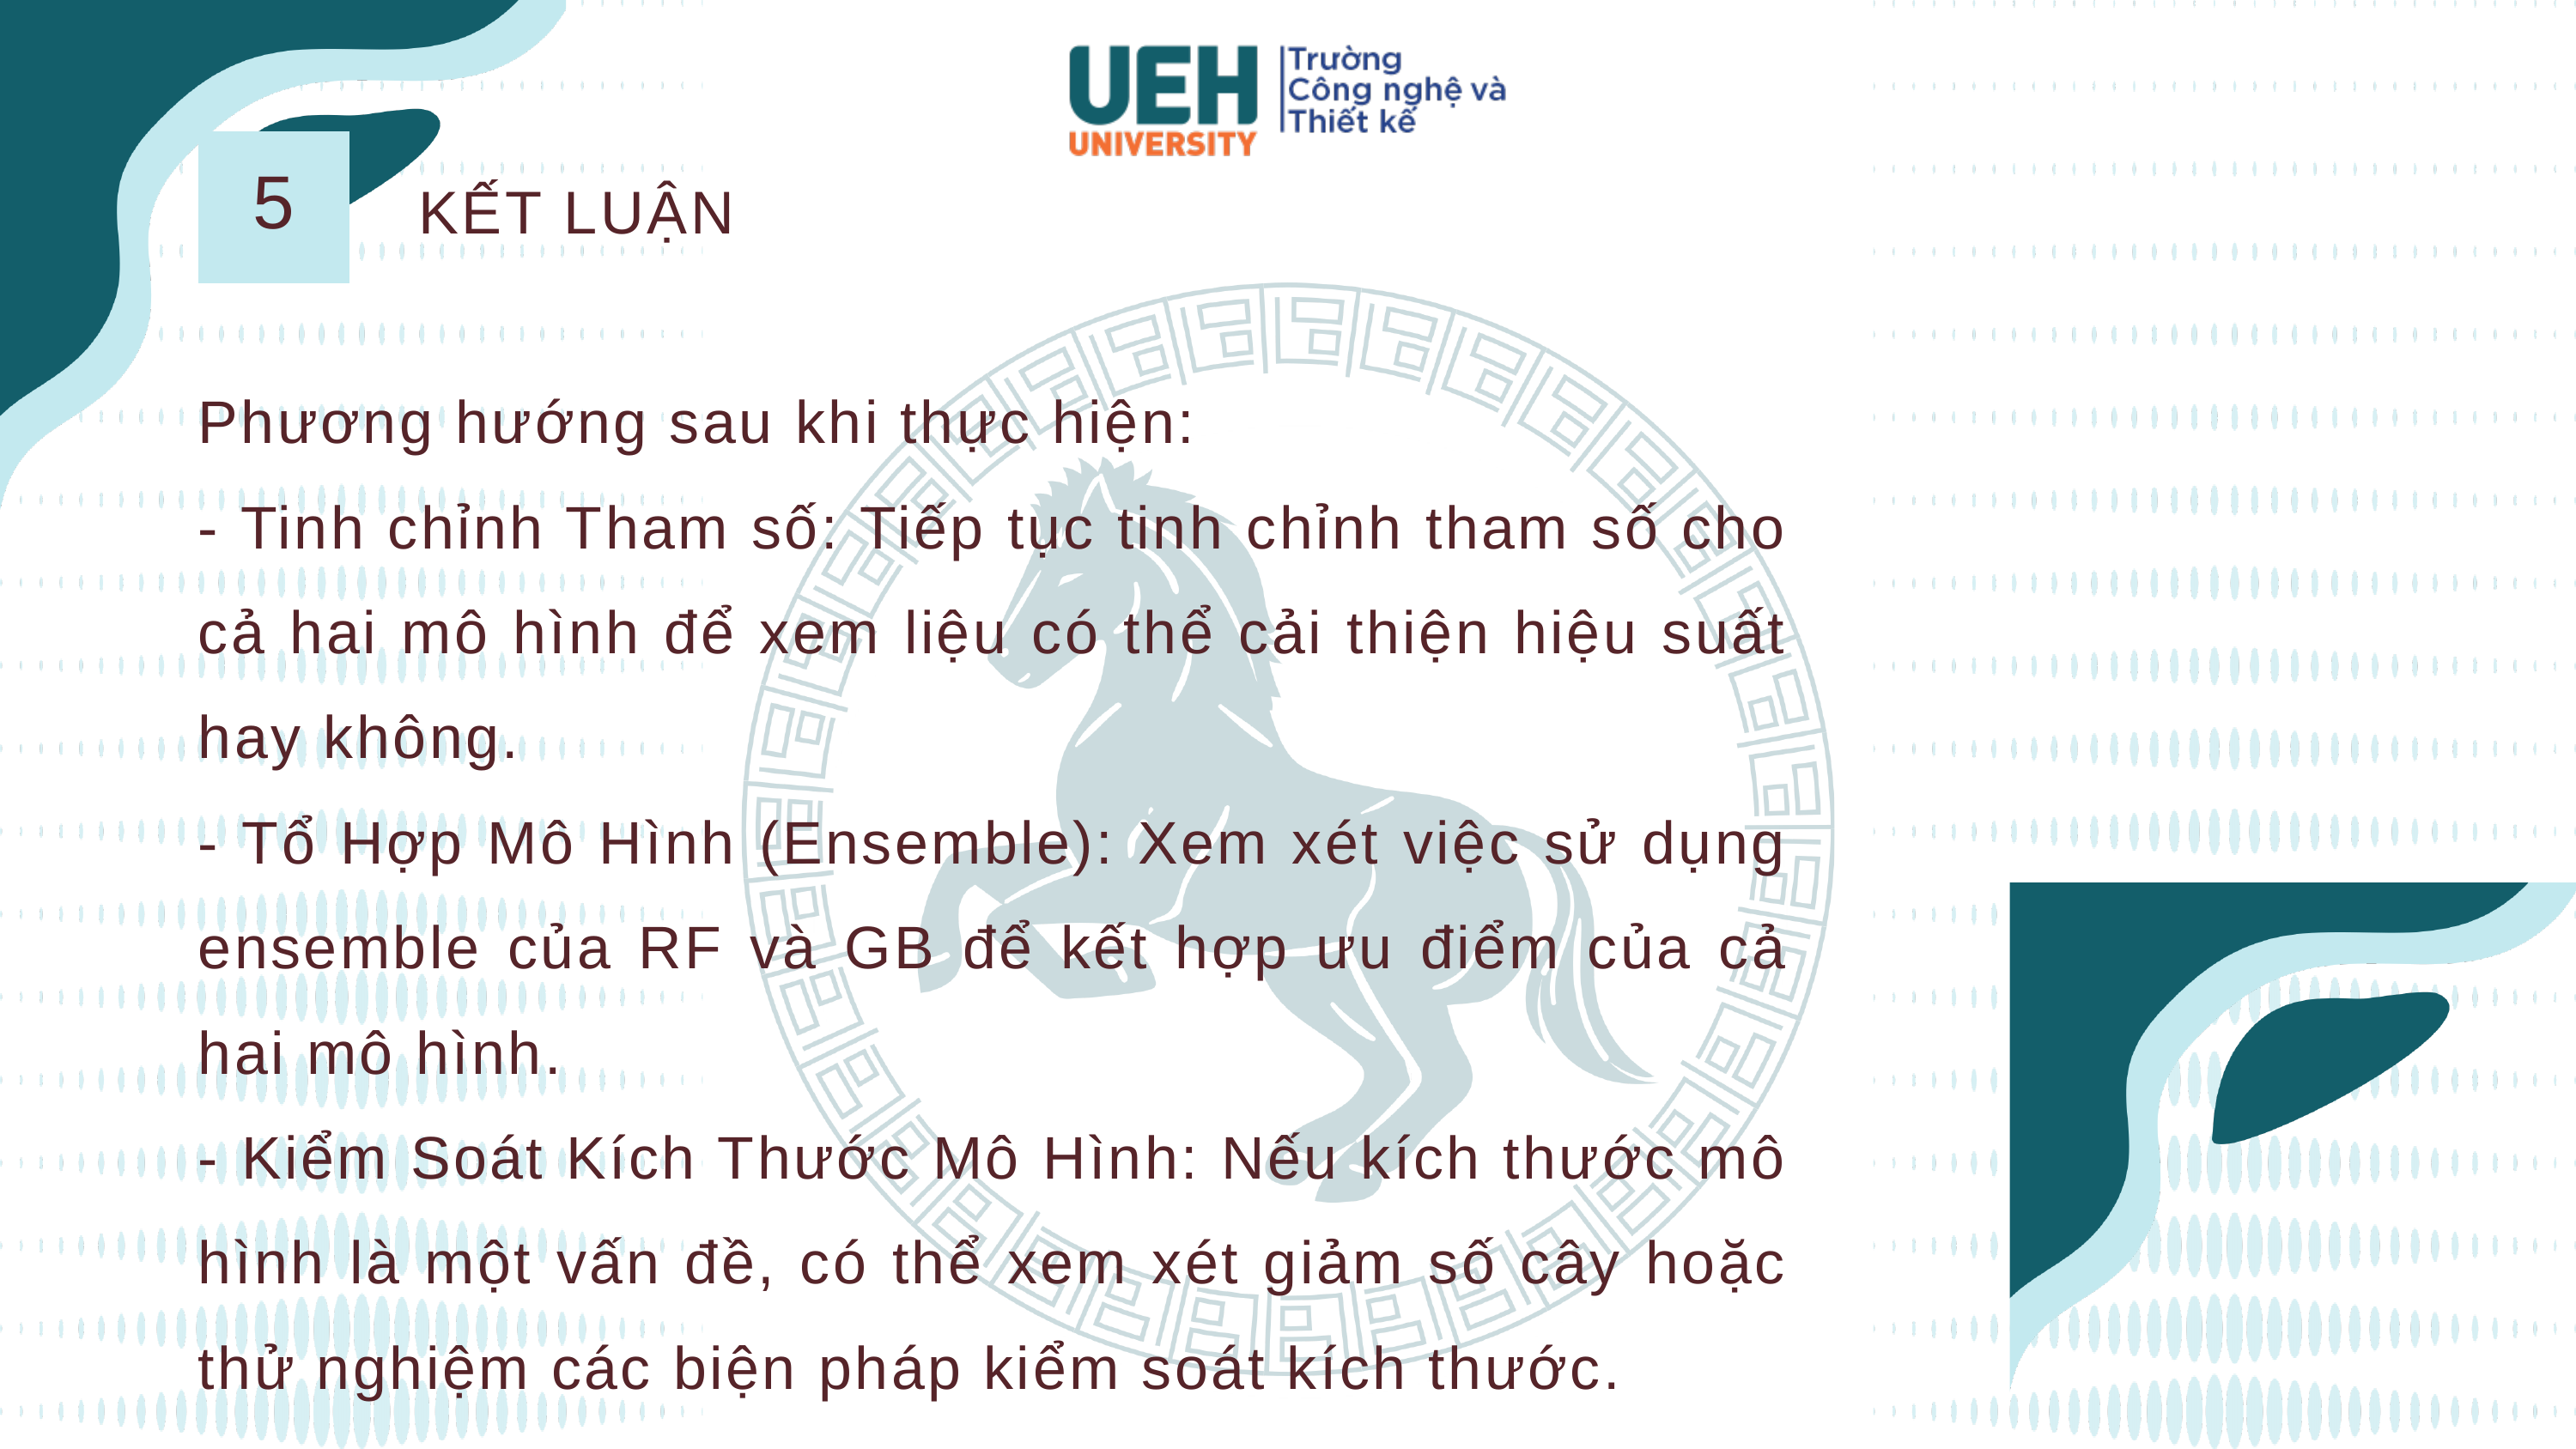

KẾT LUẬN
5

Phương hướng sau khi thực hiện:
- Tinh chỉnh Tham số: Tiếp tục tinh chỉnh tham số cho cả hai mô hình để xem liệu có thể cải thiện hiệu suất hay không.
- Tổ Hợp Mô Hình (Ensemble): Xem xét việc sử dụng ensemble của RF và GB để kết hợp ưu điểm của cả hai mô hình.
- Kiểm Soát Kích Thước Mô Hình: Nếu kích thước mô hình là một vấn đề, có thể xem xét giảm số cây hoặc thử nghiệm các biện pháp kiểm soát kích thước.